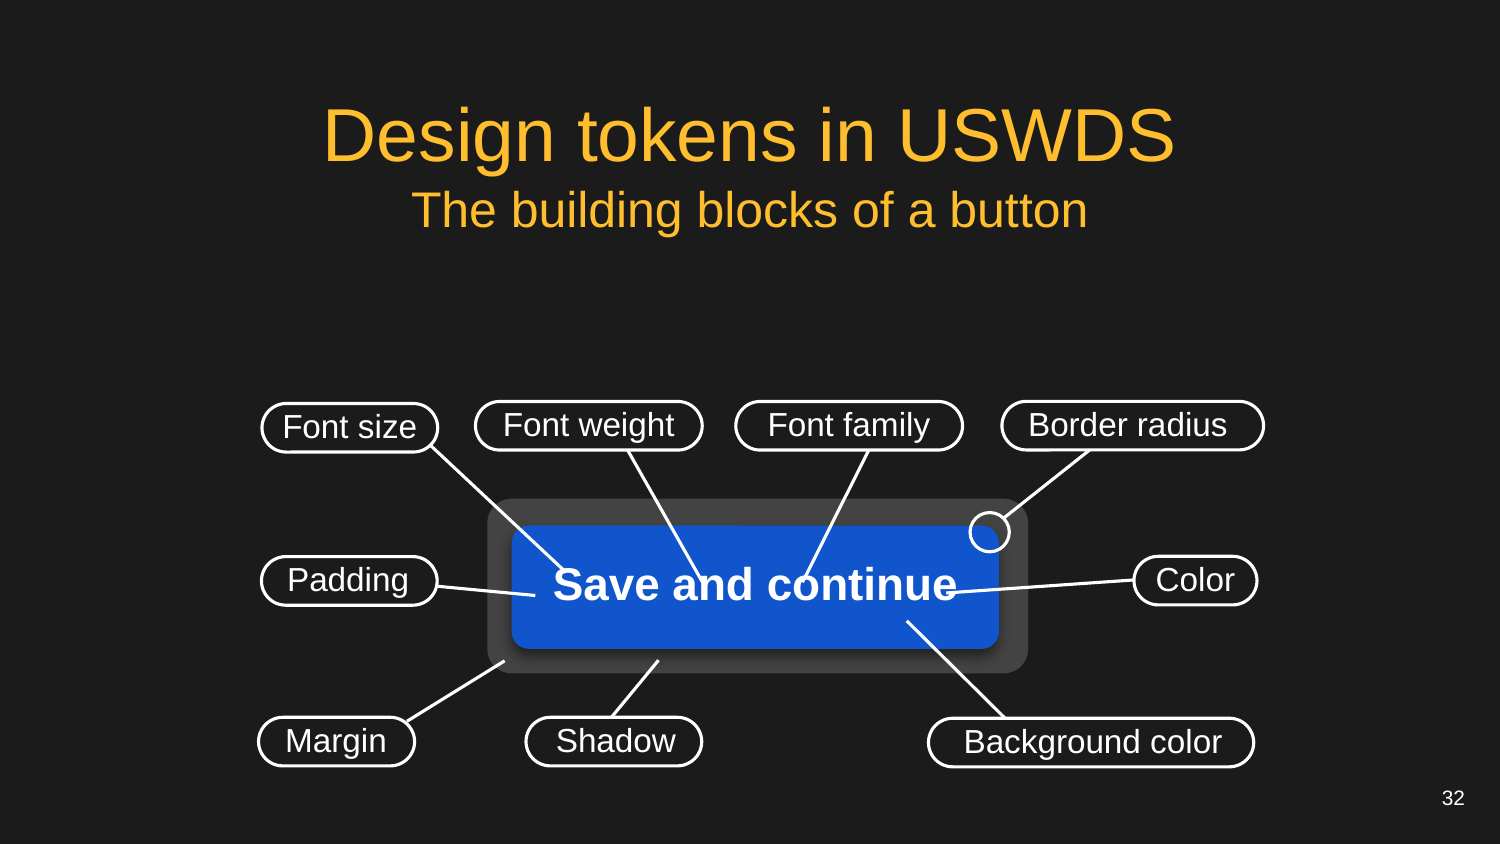

# Design tokens in USWDS
The building blocks of a button
Font weight
Font family
Border radius
Font size

Color
Padding

Save and continue

Margin
Shadow
Background color

32